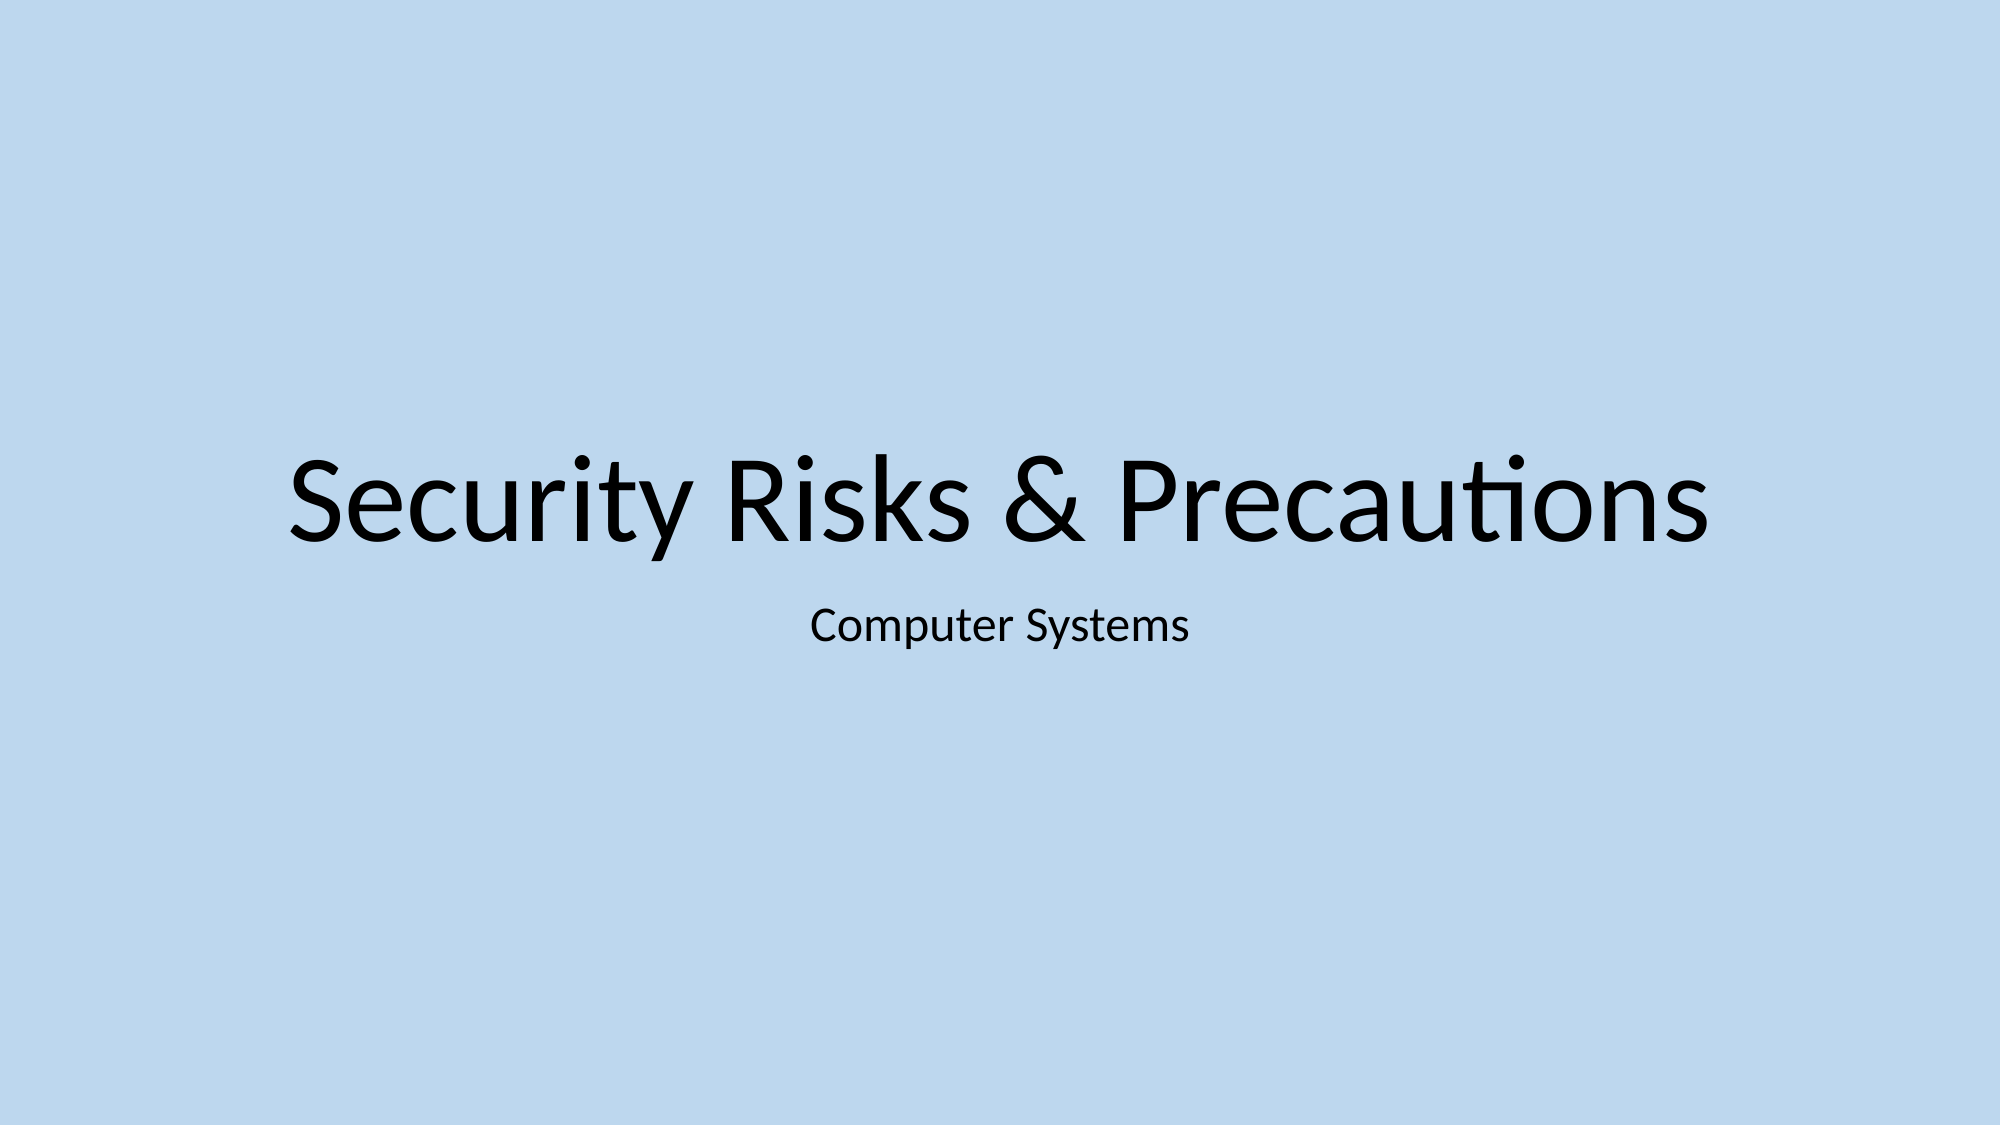

# Security Risks & Precautions
Computer Systems